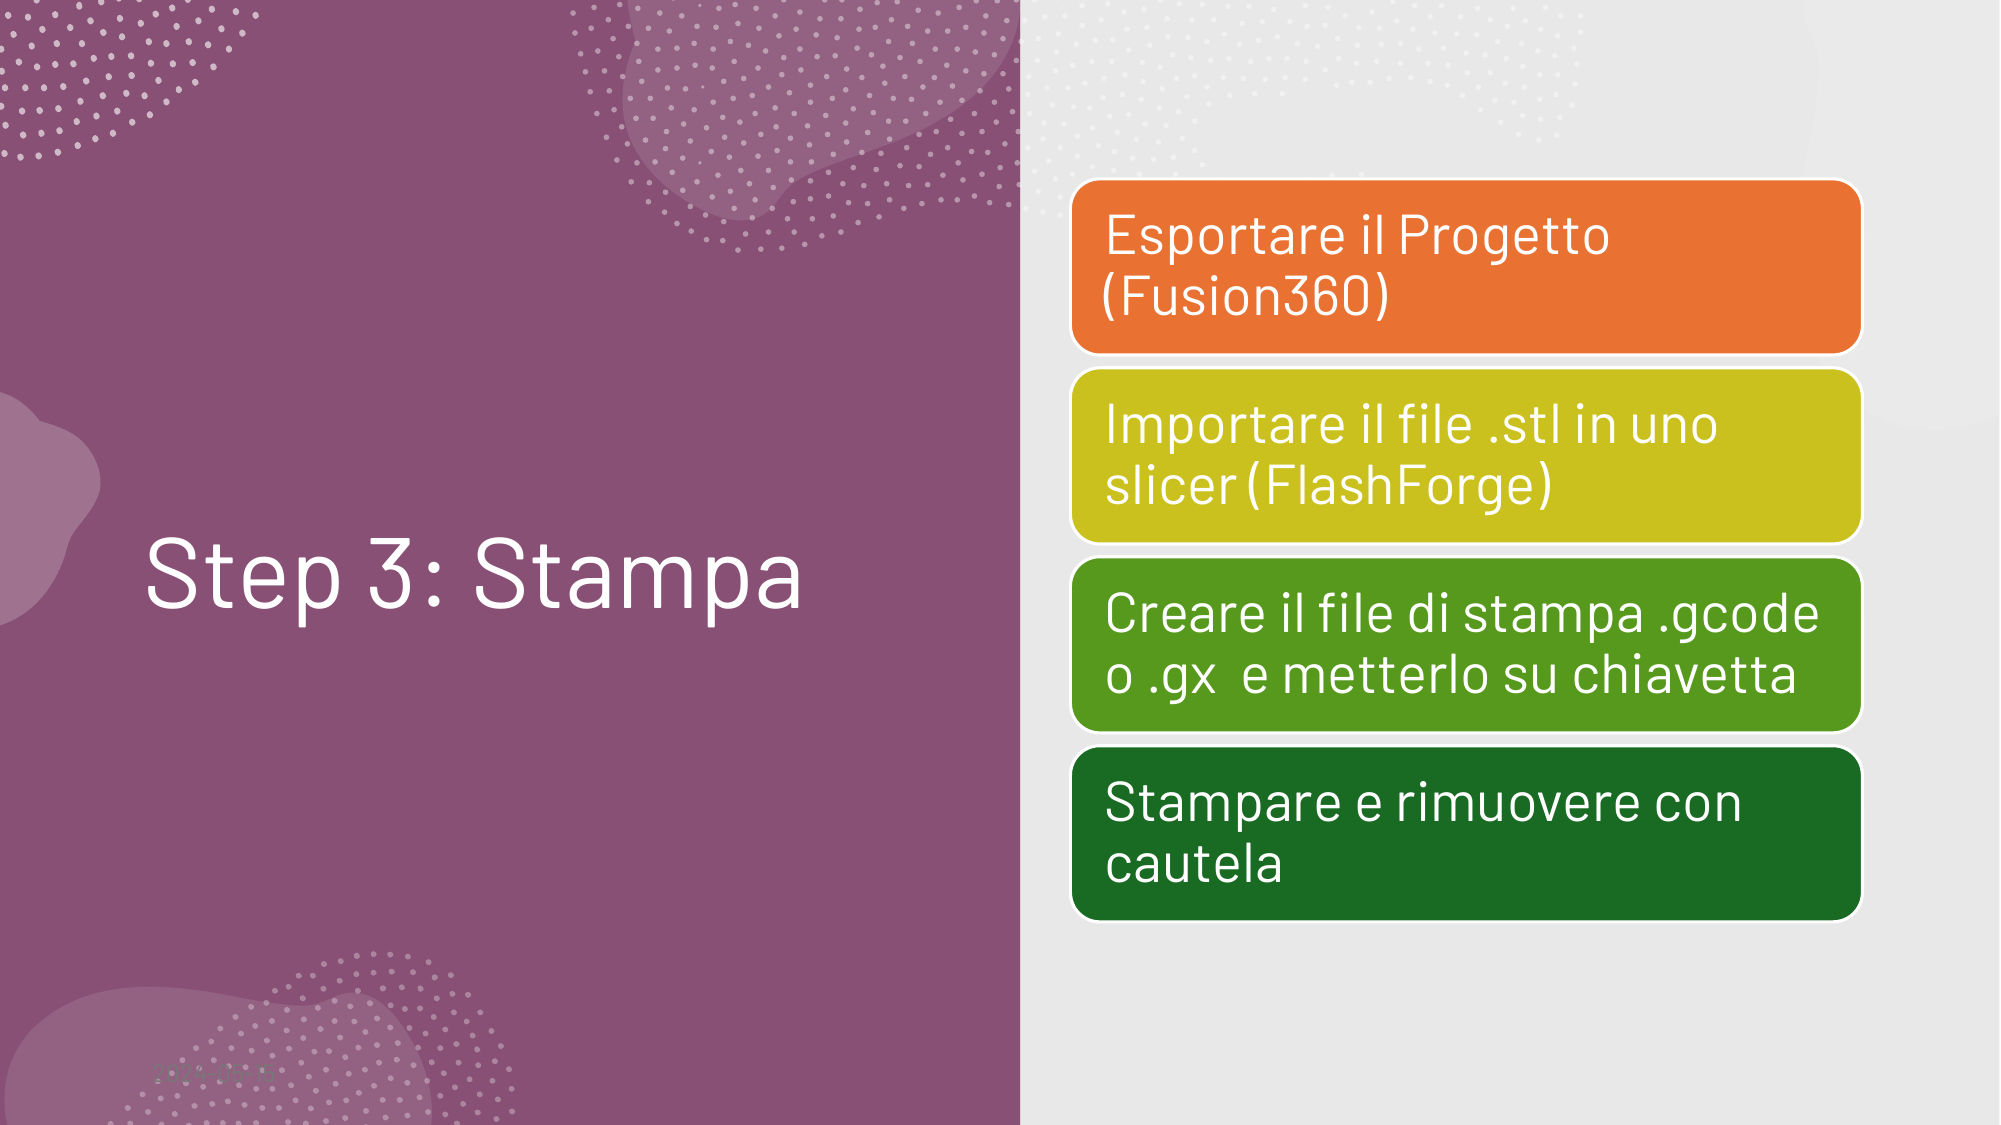

Esportare il Progetto (Fusion360)
Importare il file .stl in uno slicer (FlashForge)
Creare il file di stampa .gcode o .gx  e metterlo su chiavetta
Stampare e rimuovere con cautela
# Step 3: Stampa
2024-05-15
Francesco Penasa - Macropad per Tutti 2024
8